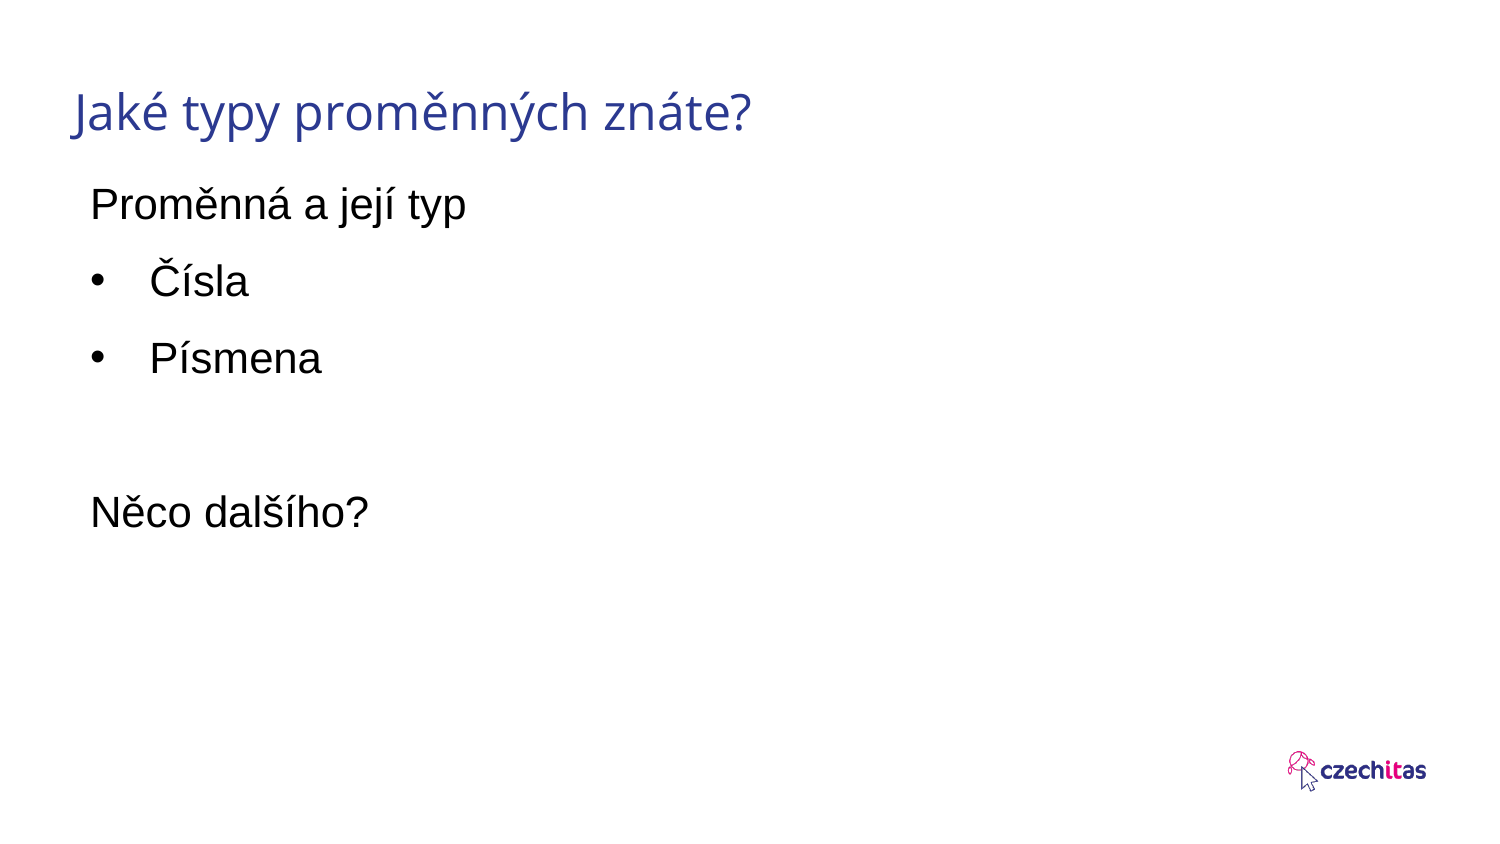

# Jaké typy proměnných znáte?
Proměnná a její typ
Čísla
Písmena

Něco dalšího?